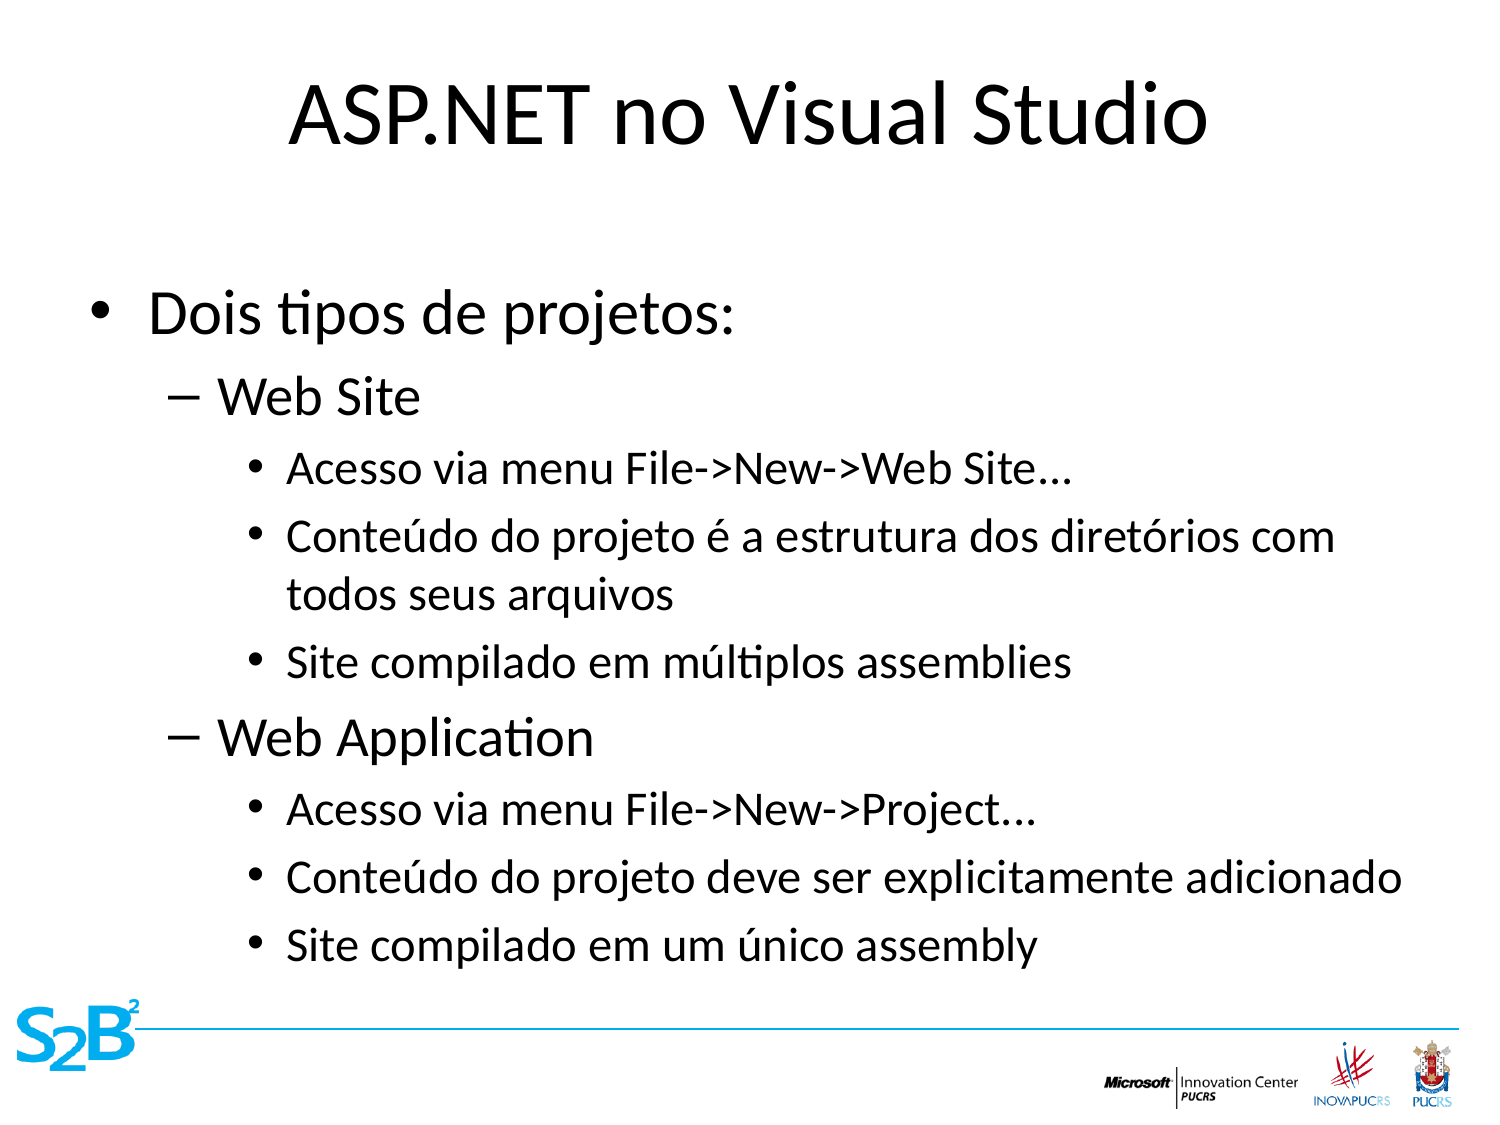

# ASP.NET no Visual Studio
Dois tipos de projetos:
Web Site
Acesso via menu File->New->Web Site...
Conteúdo do projeto é a estrutura dos diretórios com todos seus arquivos
Site compilado em múltiplos assemblies
Web Application
Acesso via menu File->New->Project...
Conteúdo do projeto deve ser explicitamente adicionado
Site compilado em um único assembly